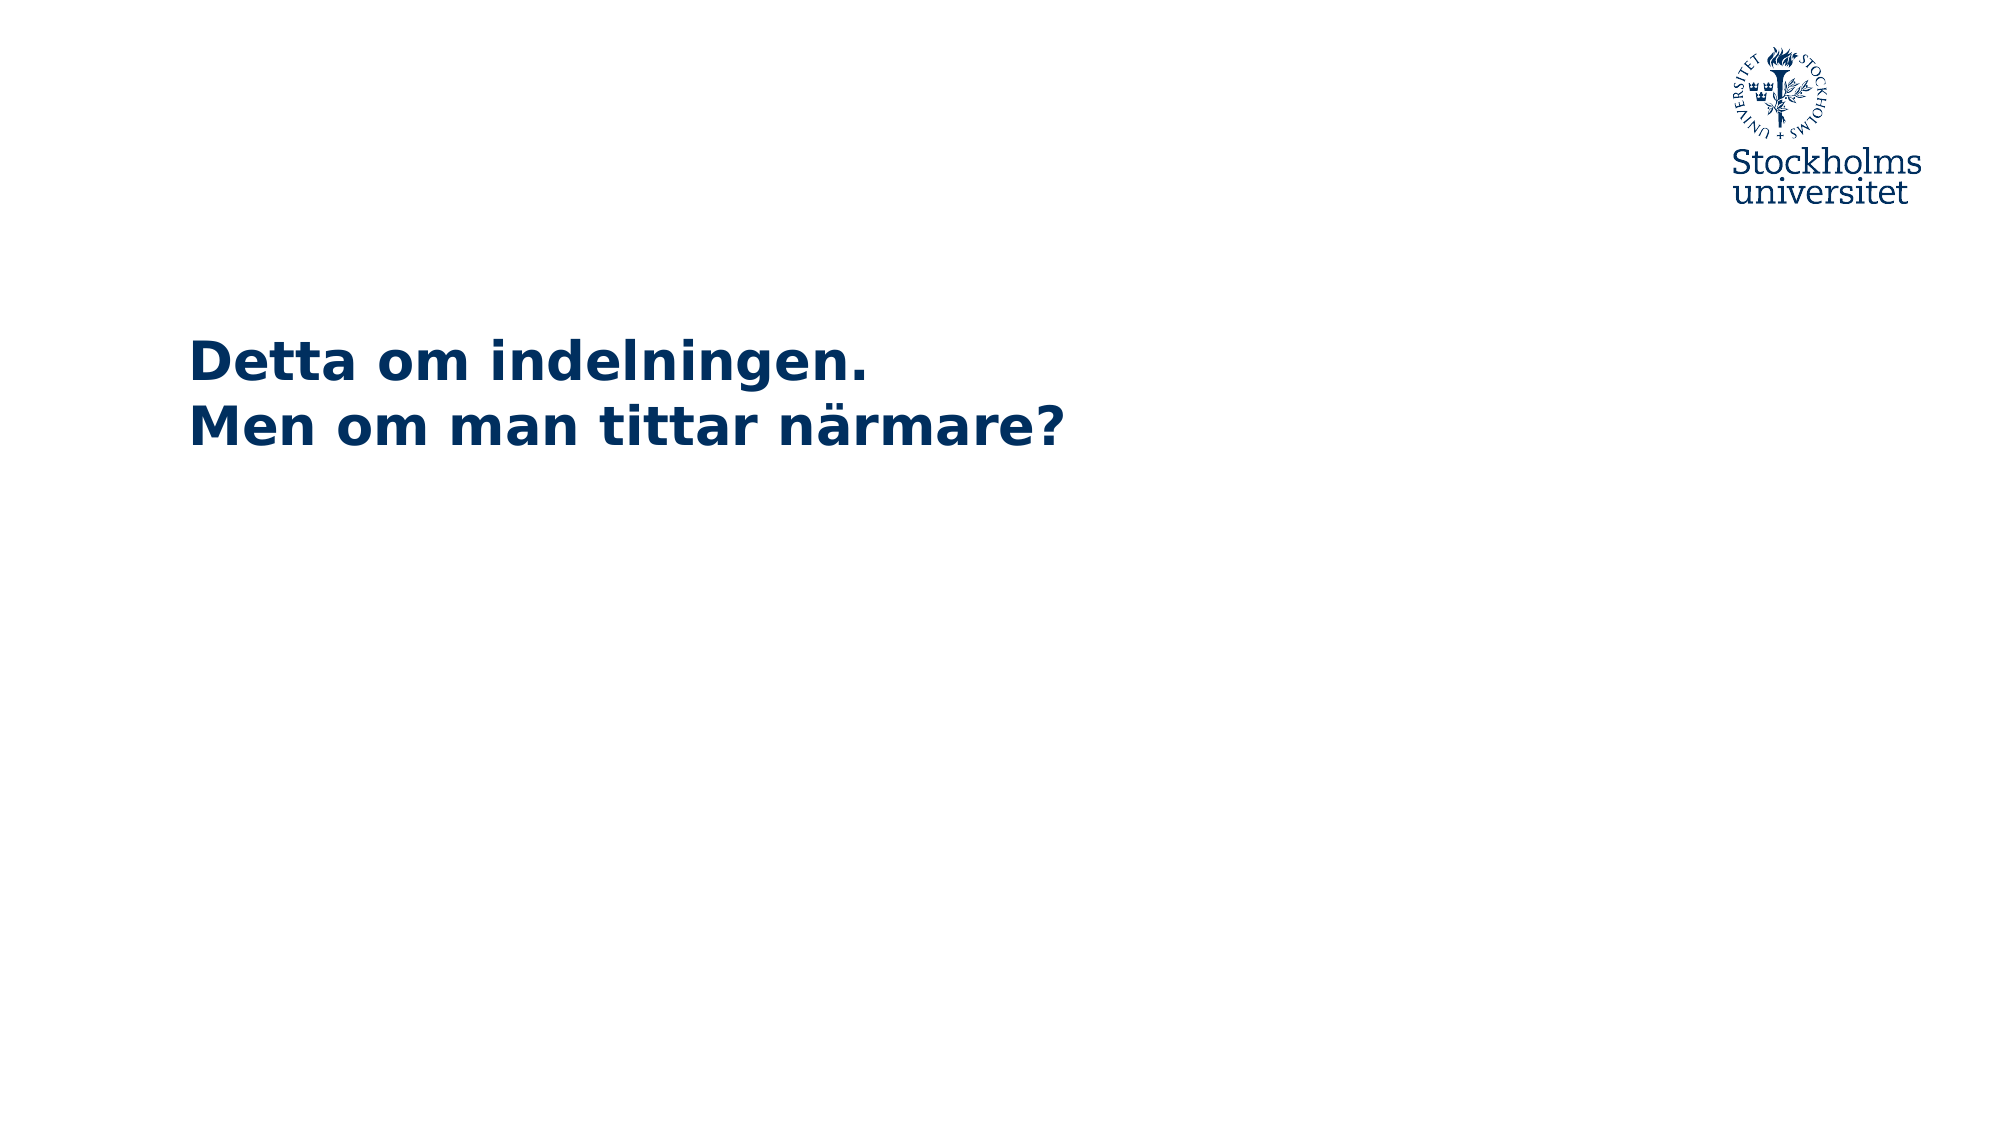

# Detta om indelningen. Men om man tittar närmare?